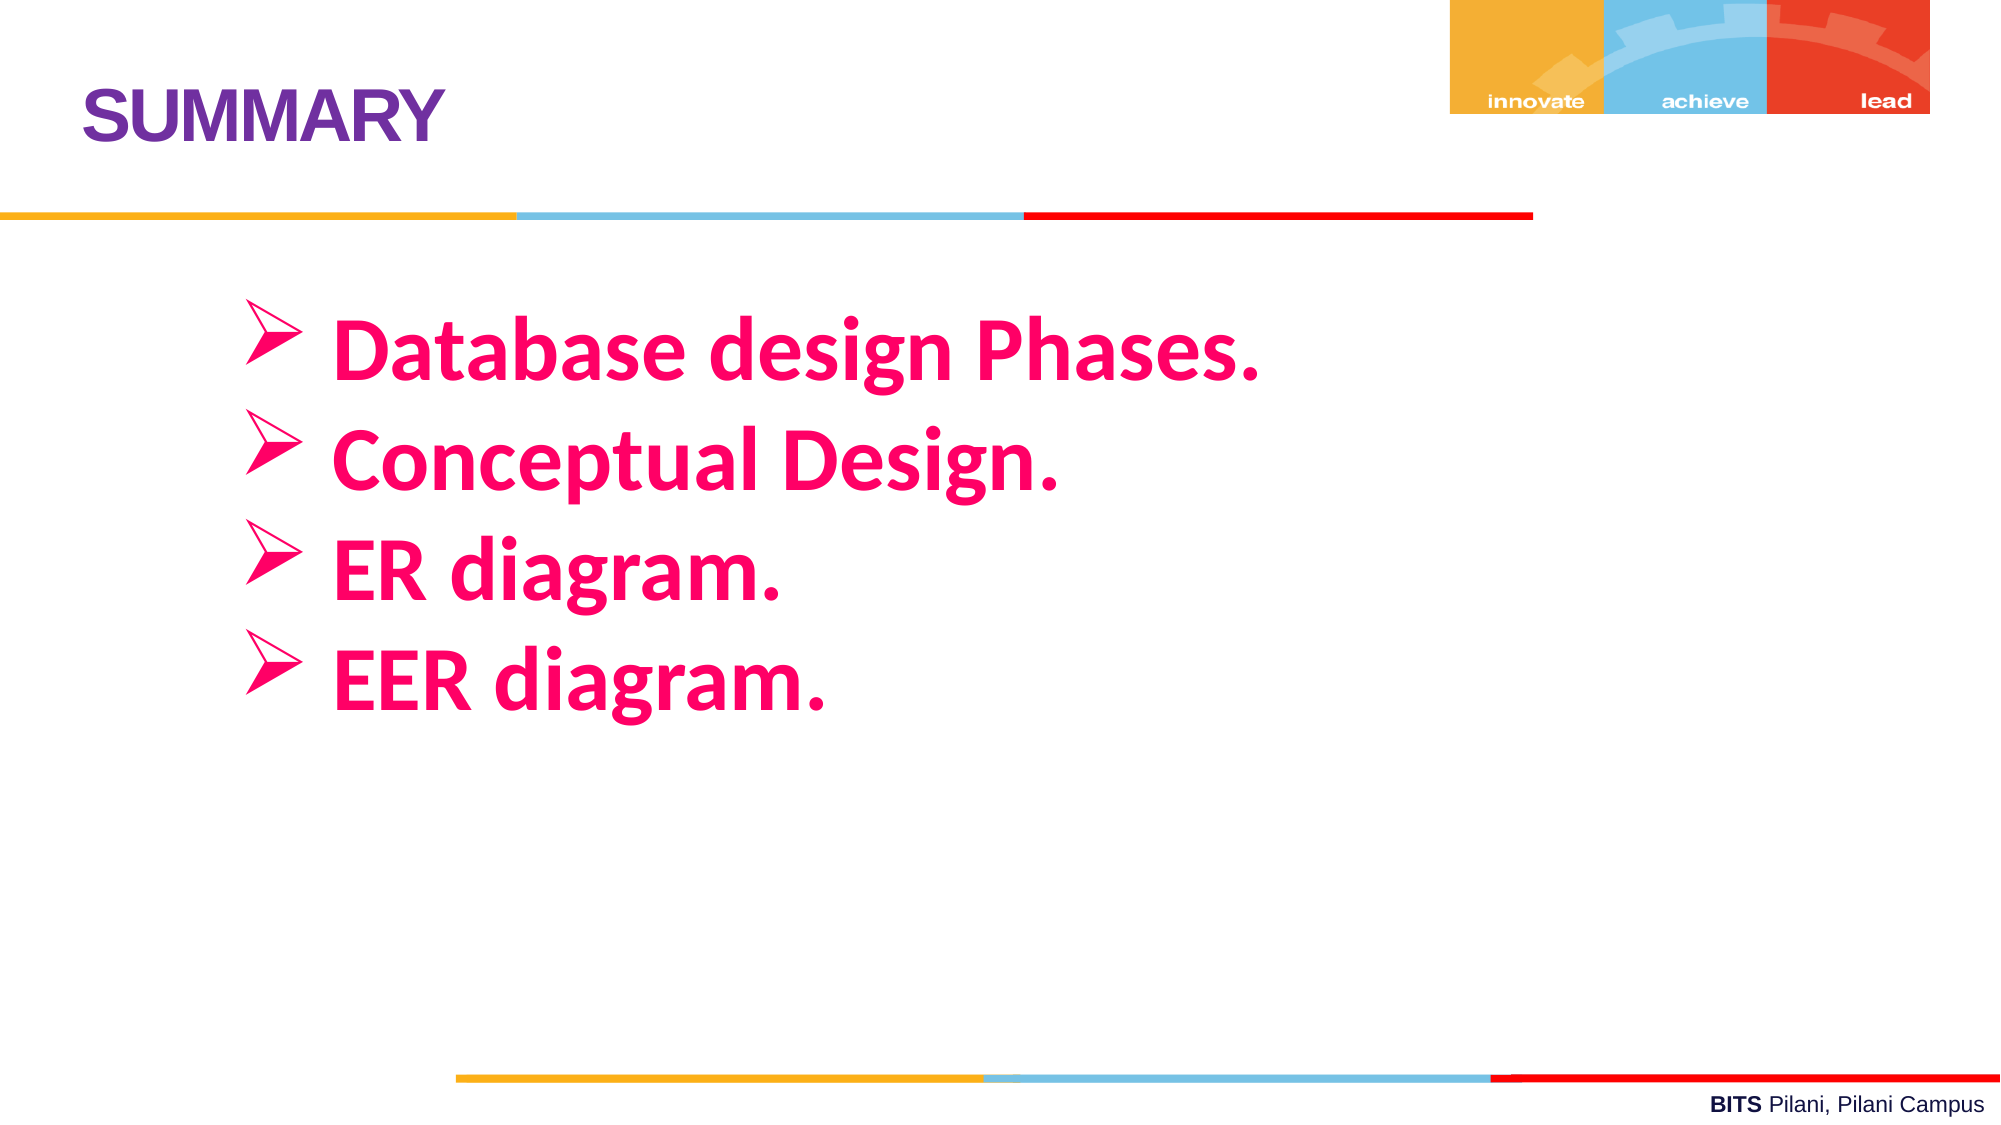

SUMMARY
Database design Phases.
Conceptual Design.
ER diagram.
EER diagram.